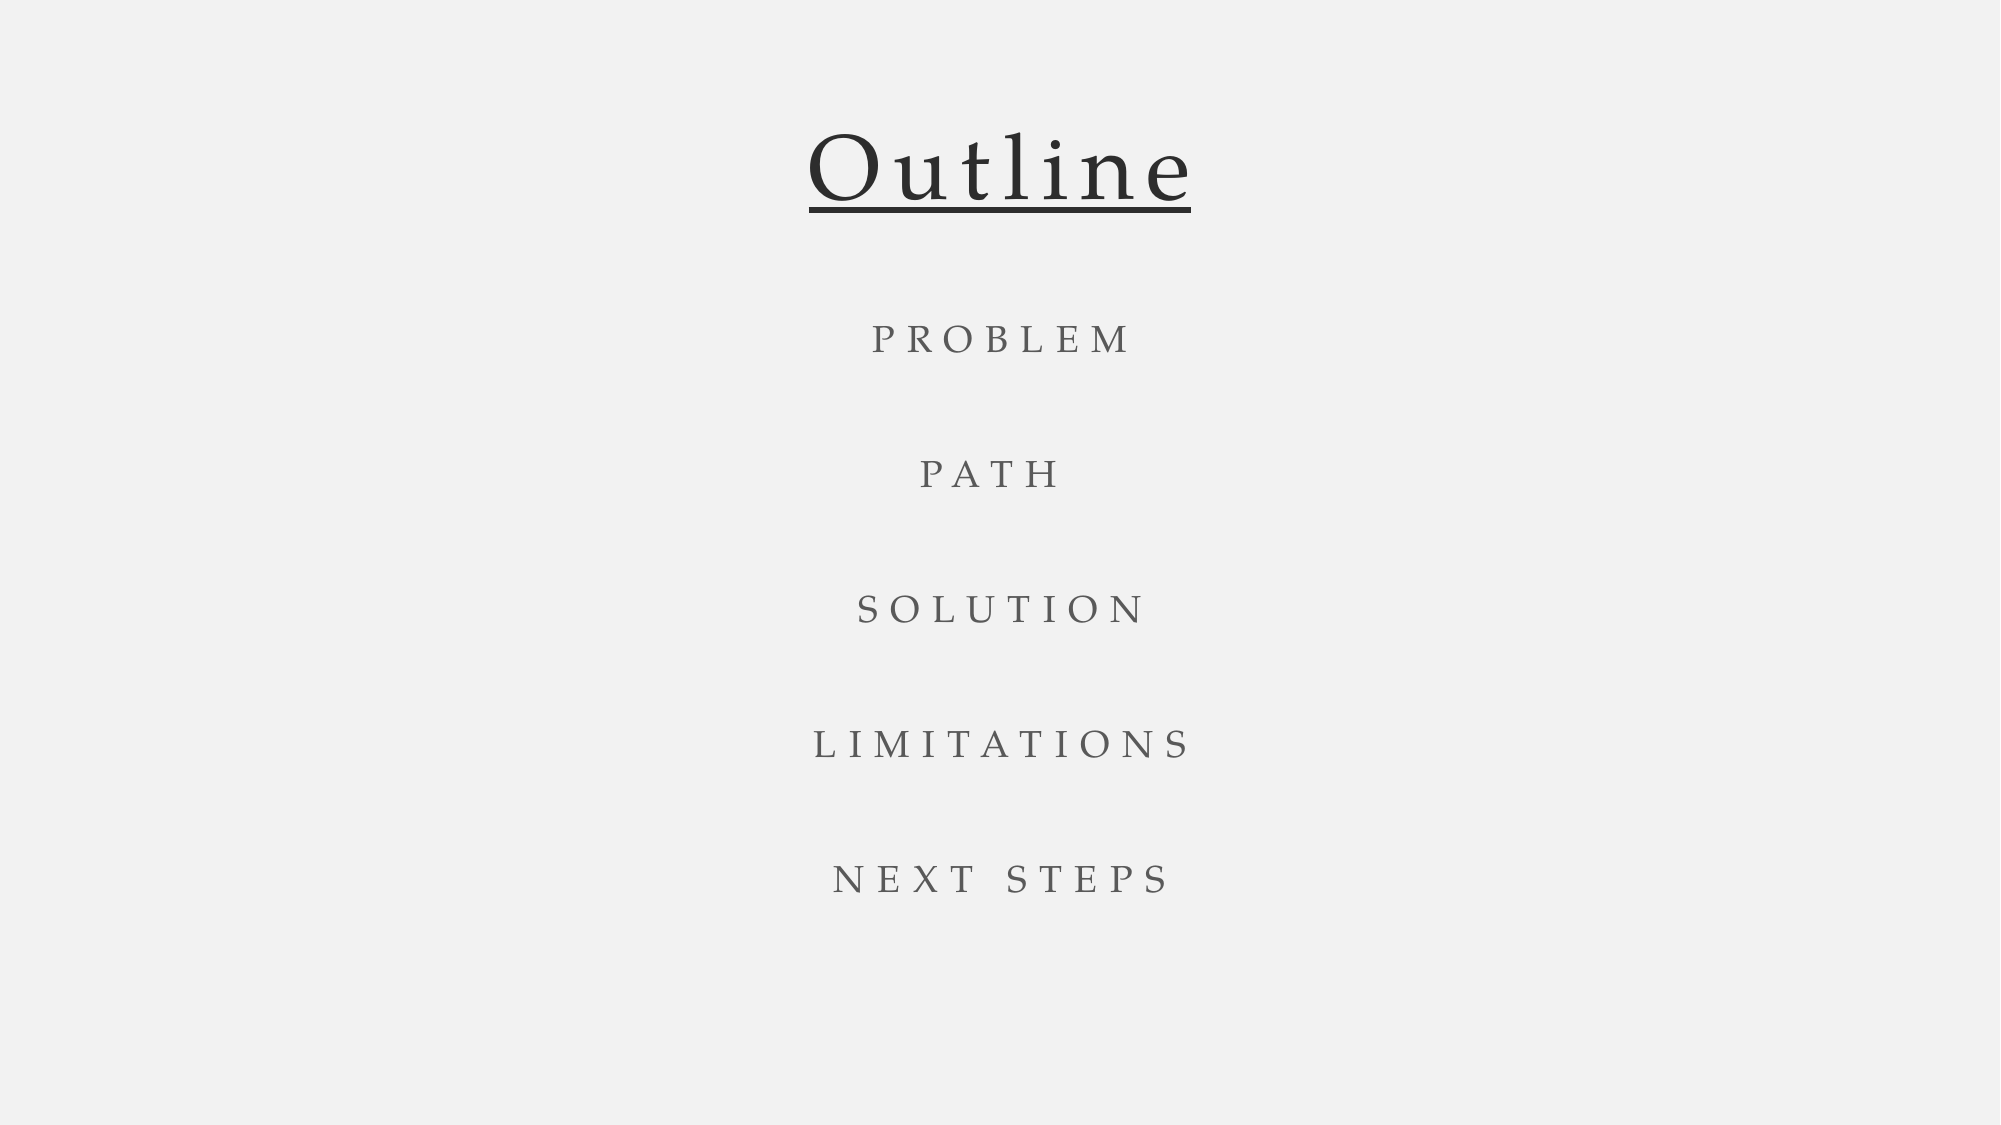

Outline
PROBLEM
PATH
SOLUTION
LIMITATIONS
NEXT STEPS